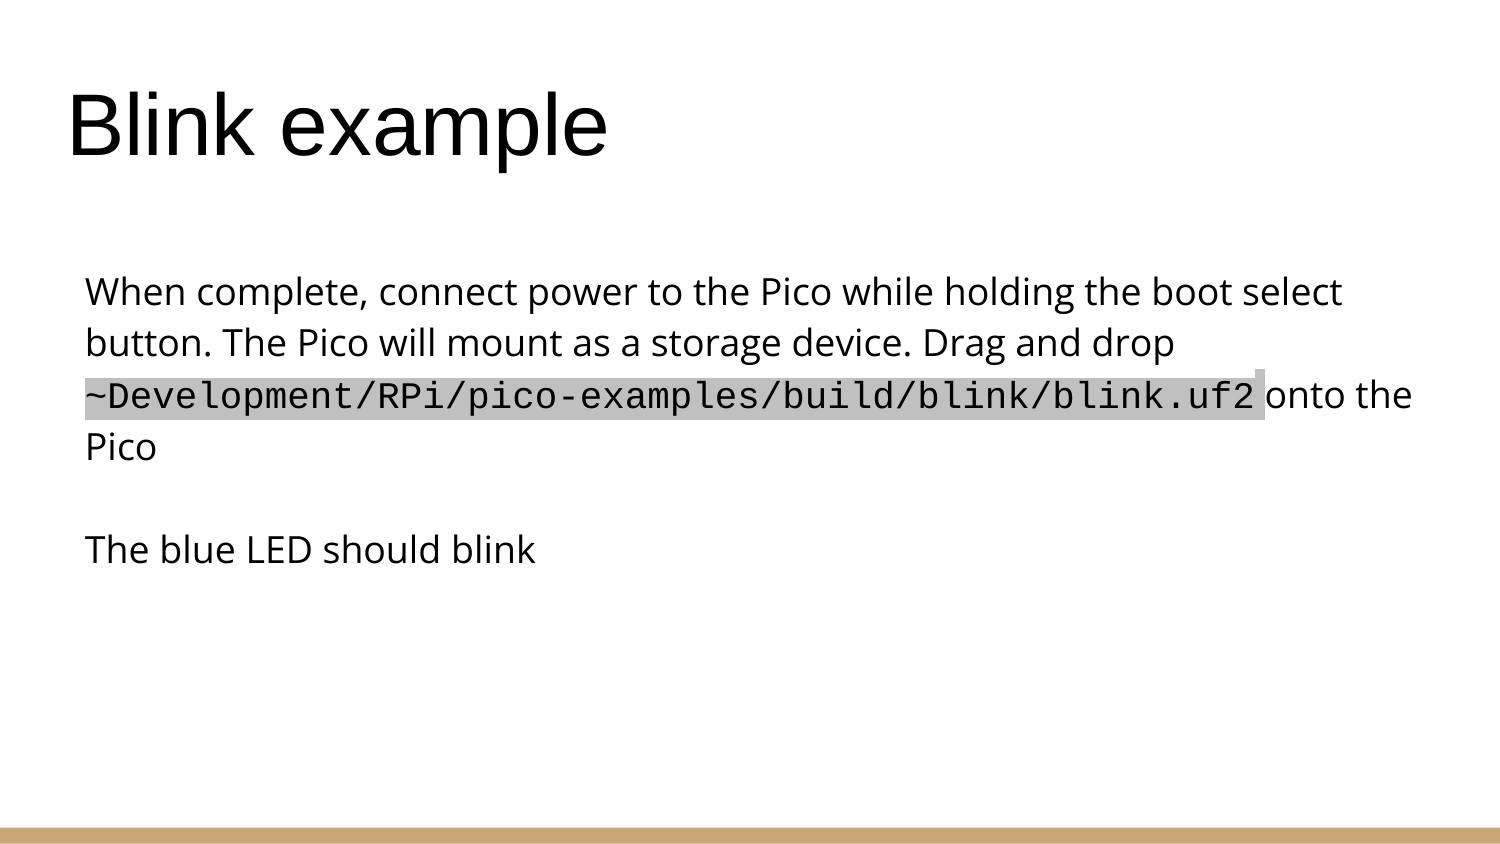

# Blink example

When complete, connect power to the Pico while holding the boot select button. The Pico will mount as a storage device. Drag and drop ~Development/RPi/pico-examples/build/blink/blink.uf2 onto the Pico

The blue LED should blink